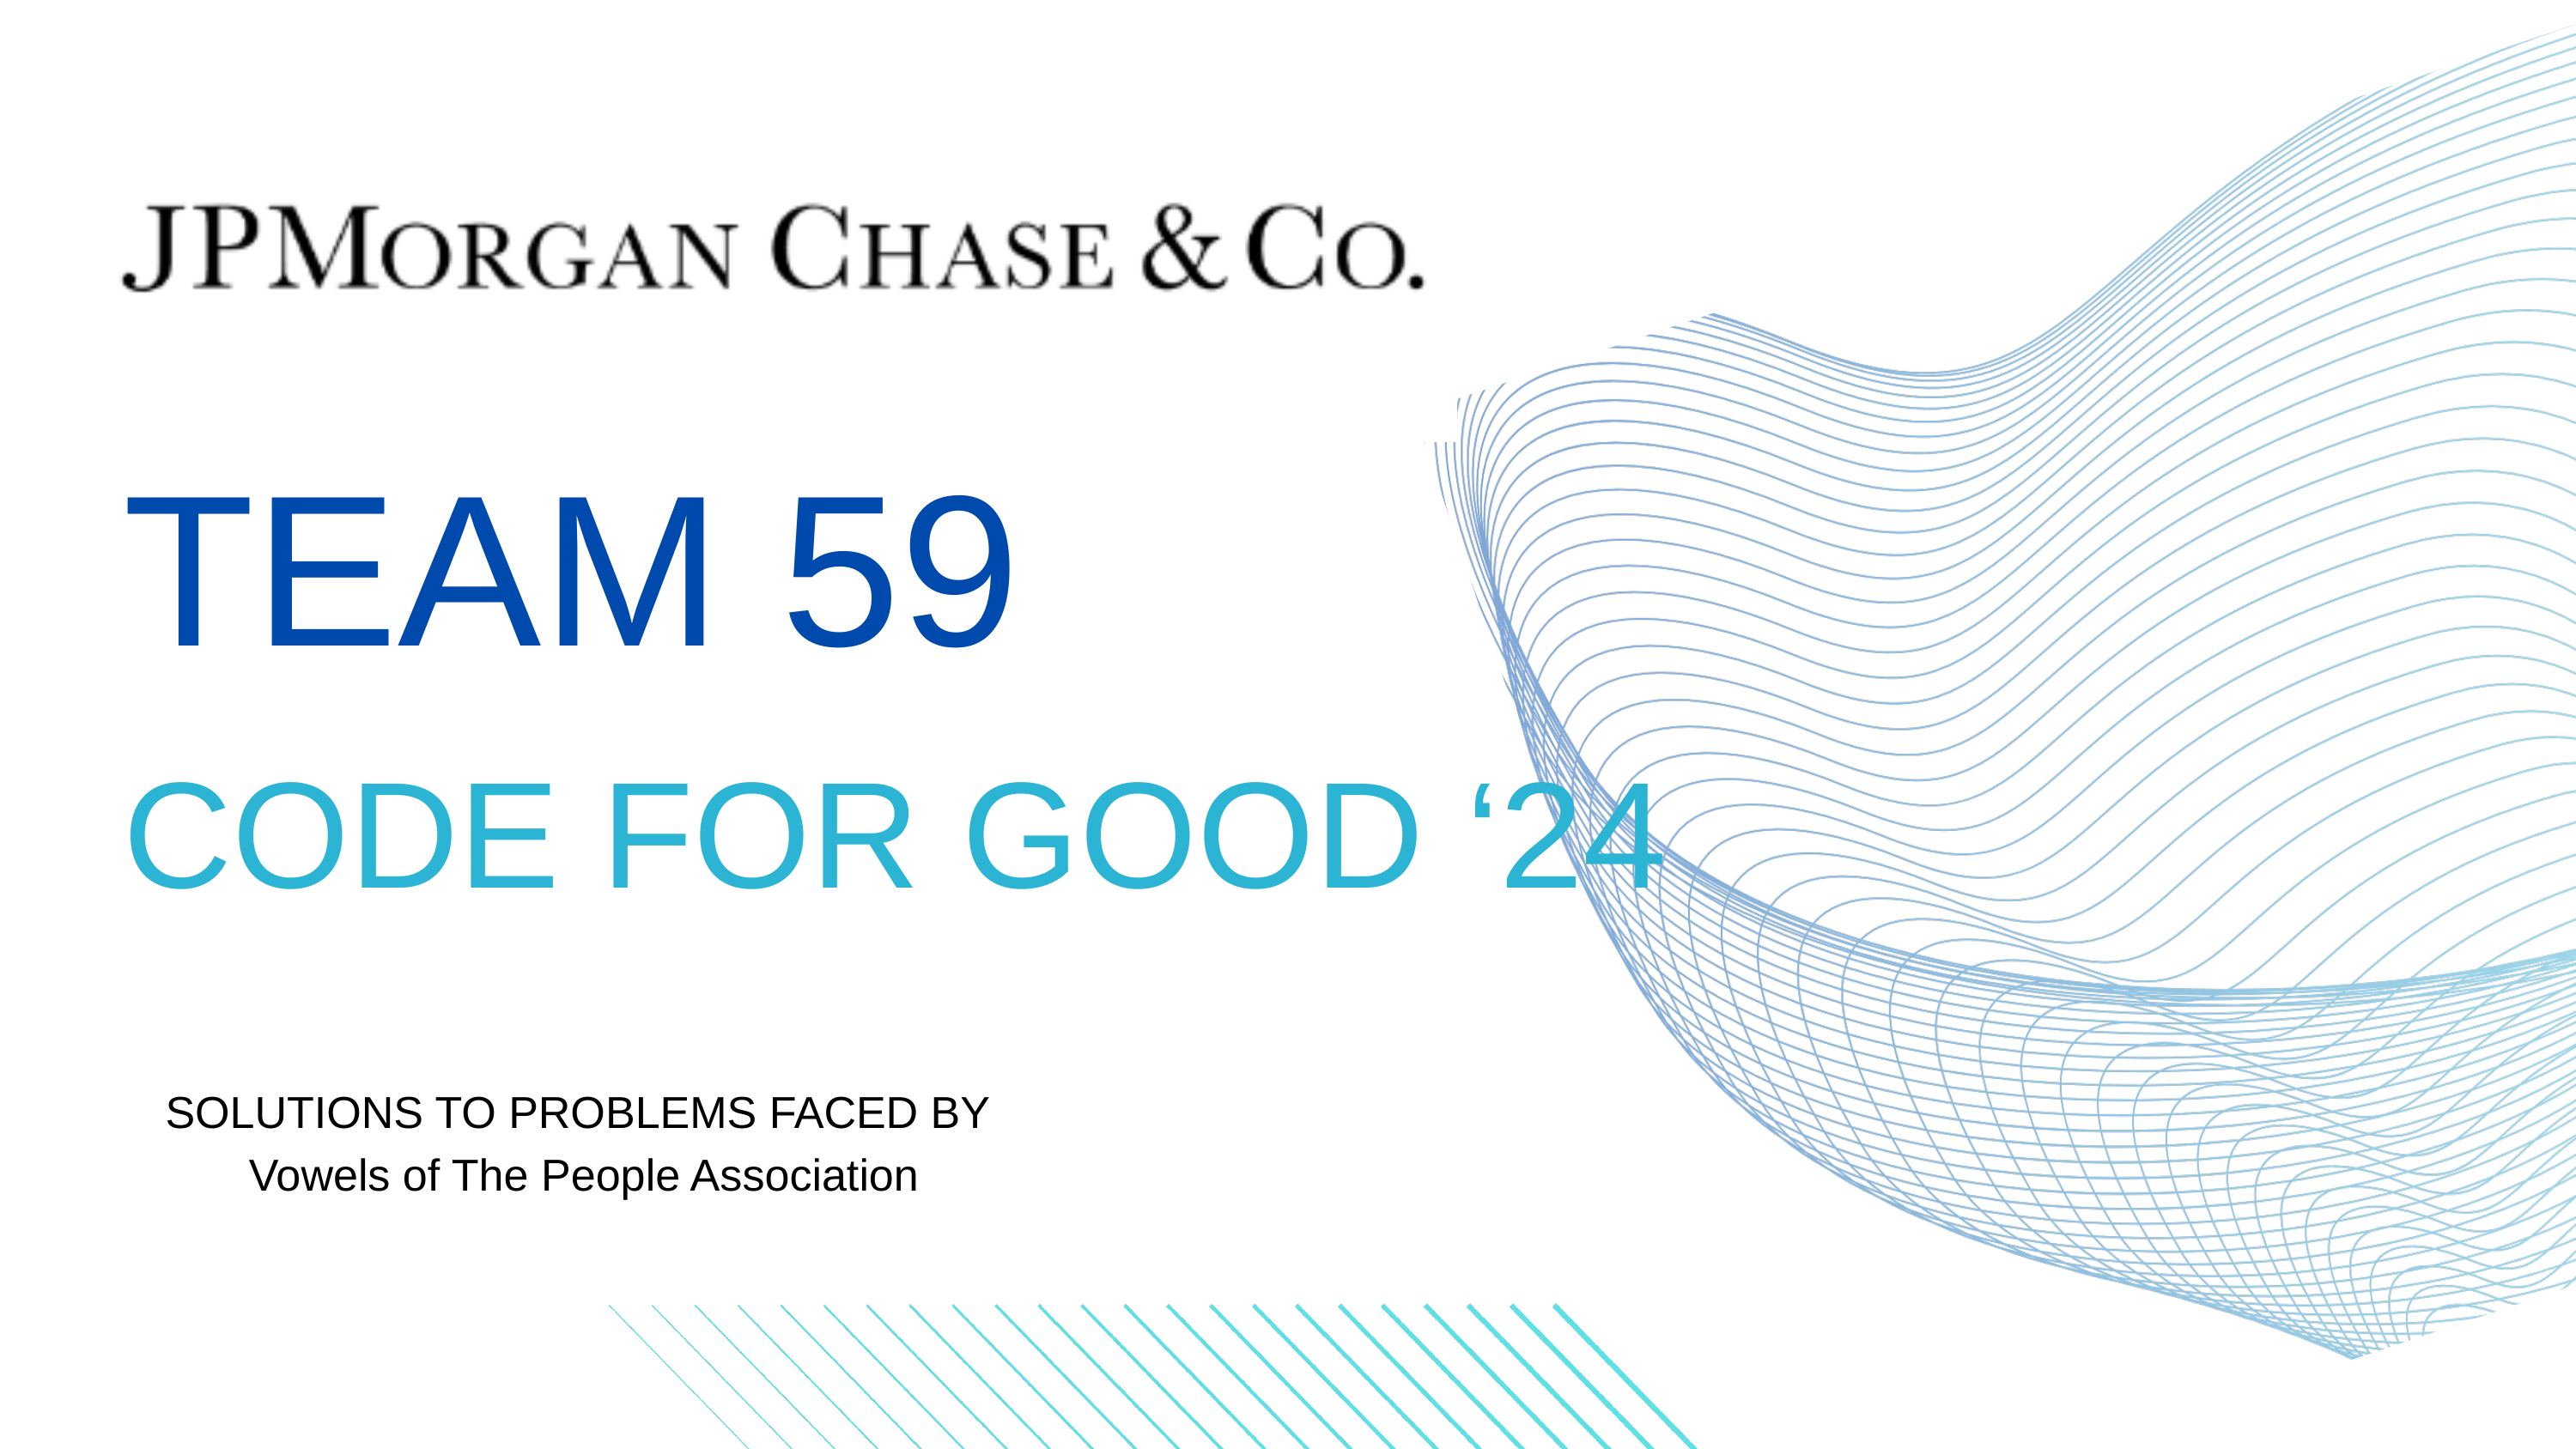

TEAM 59
CODE FOR GOOD ‘24
SOLUTIONS TO PROBLEMS FACED BY
Vowels of The People Association